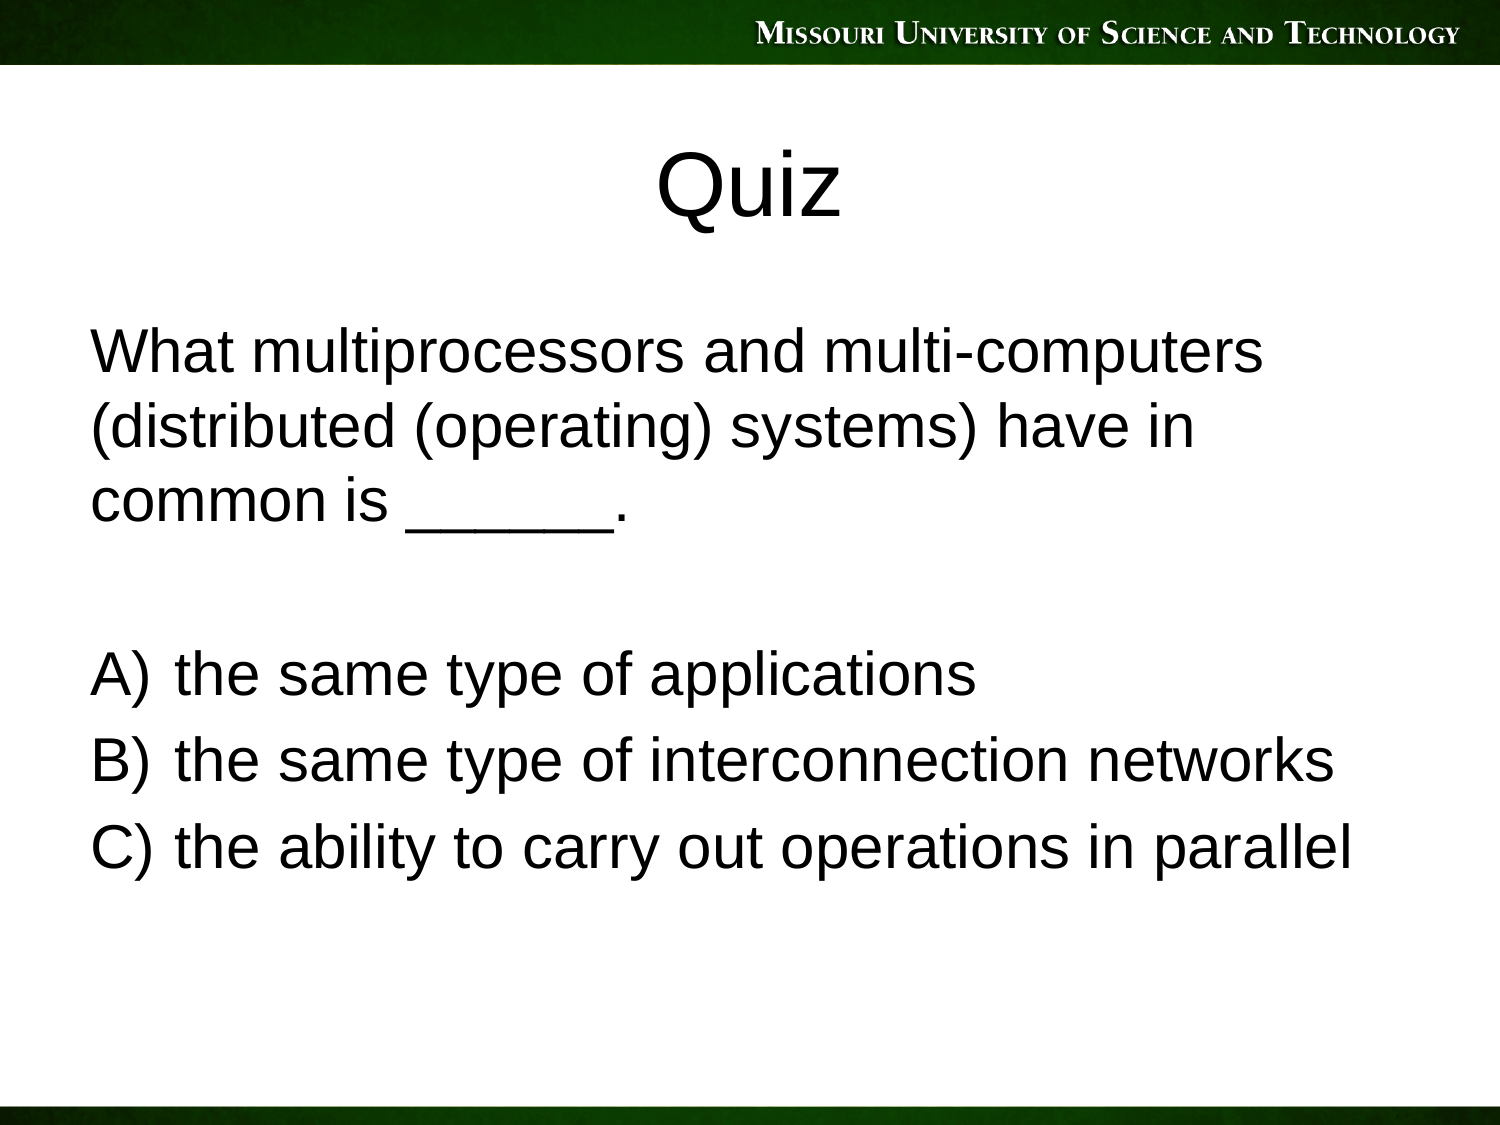

# Quiz
What multiprocessors and multi-computers (distributed (operating) systems) have in common is ______.

the same type of applications
the same type of interconnection networks
the ability to carry out operations in parallel